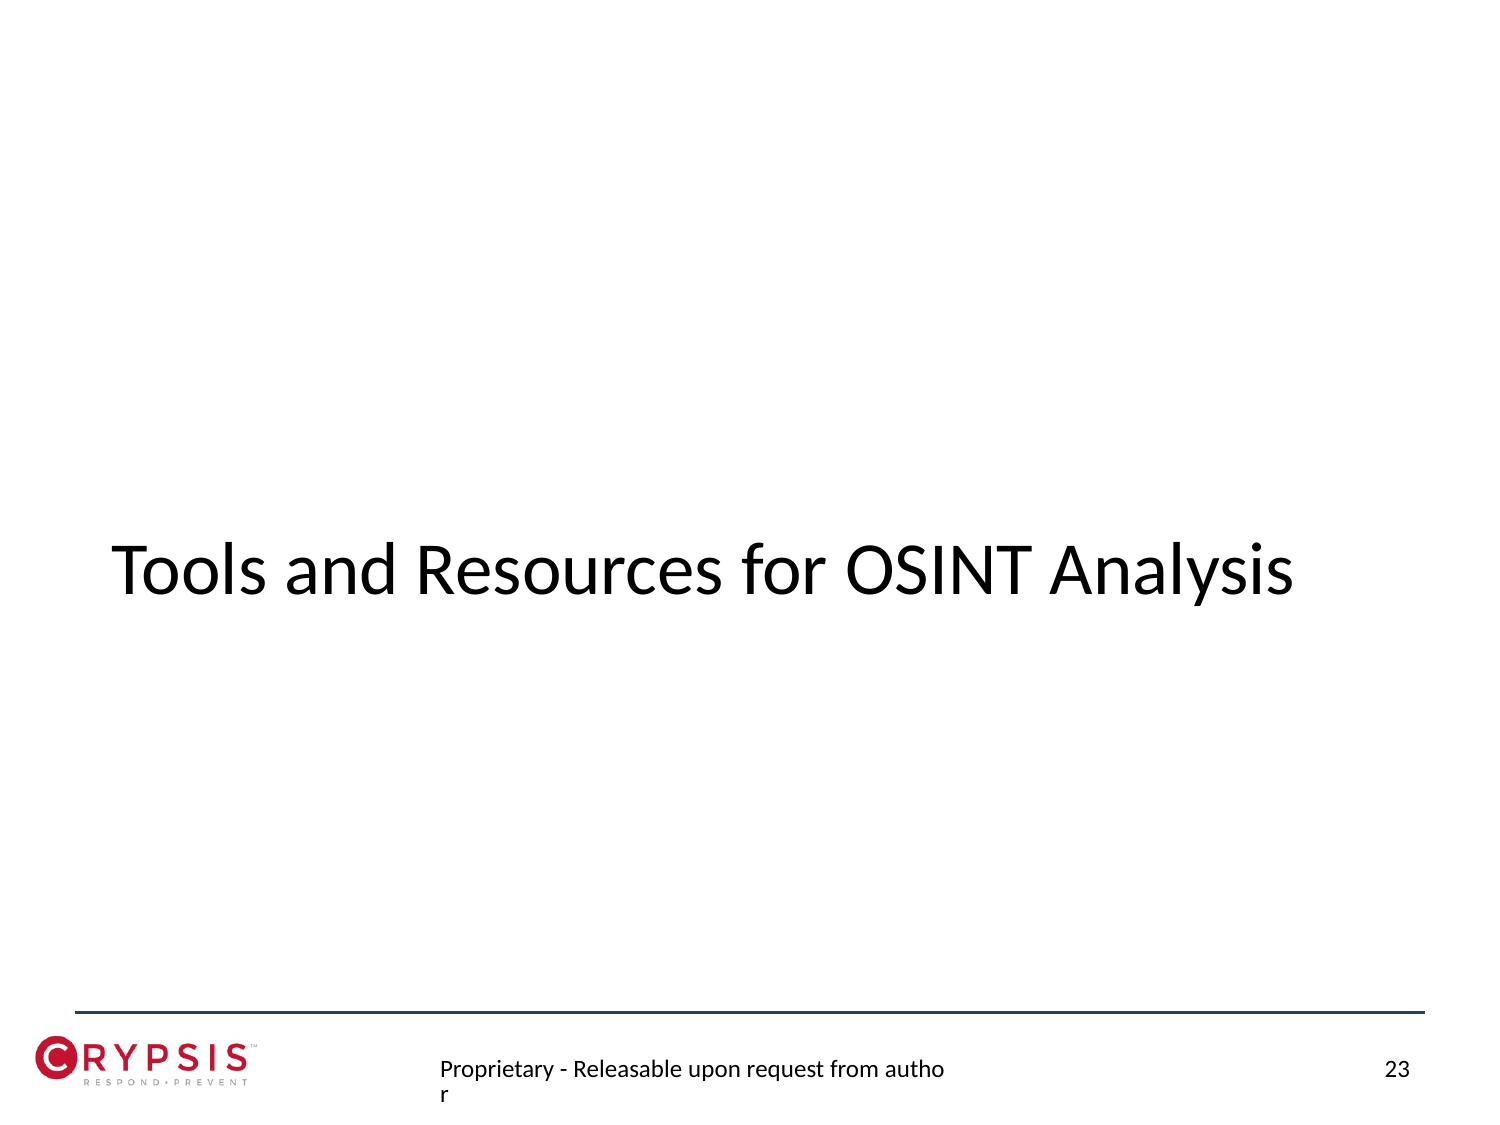

# Tools and Resources for OSINT Analysis
Proprietary - Releasable upon request from author
23